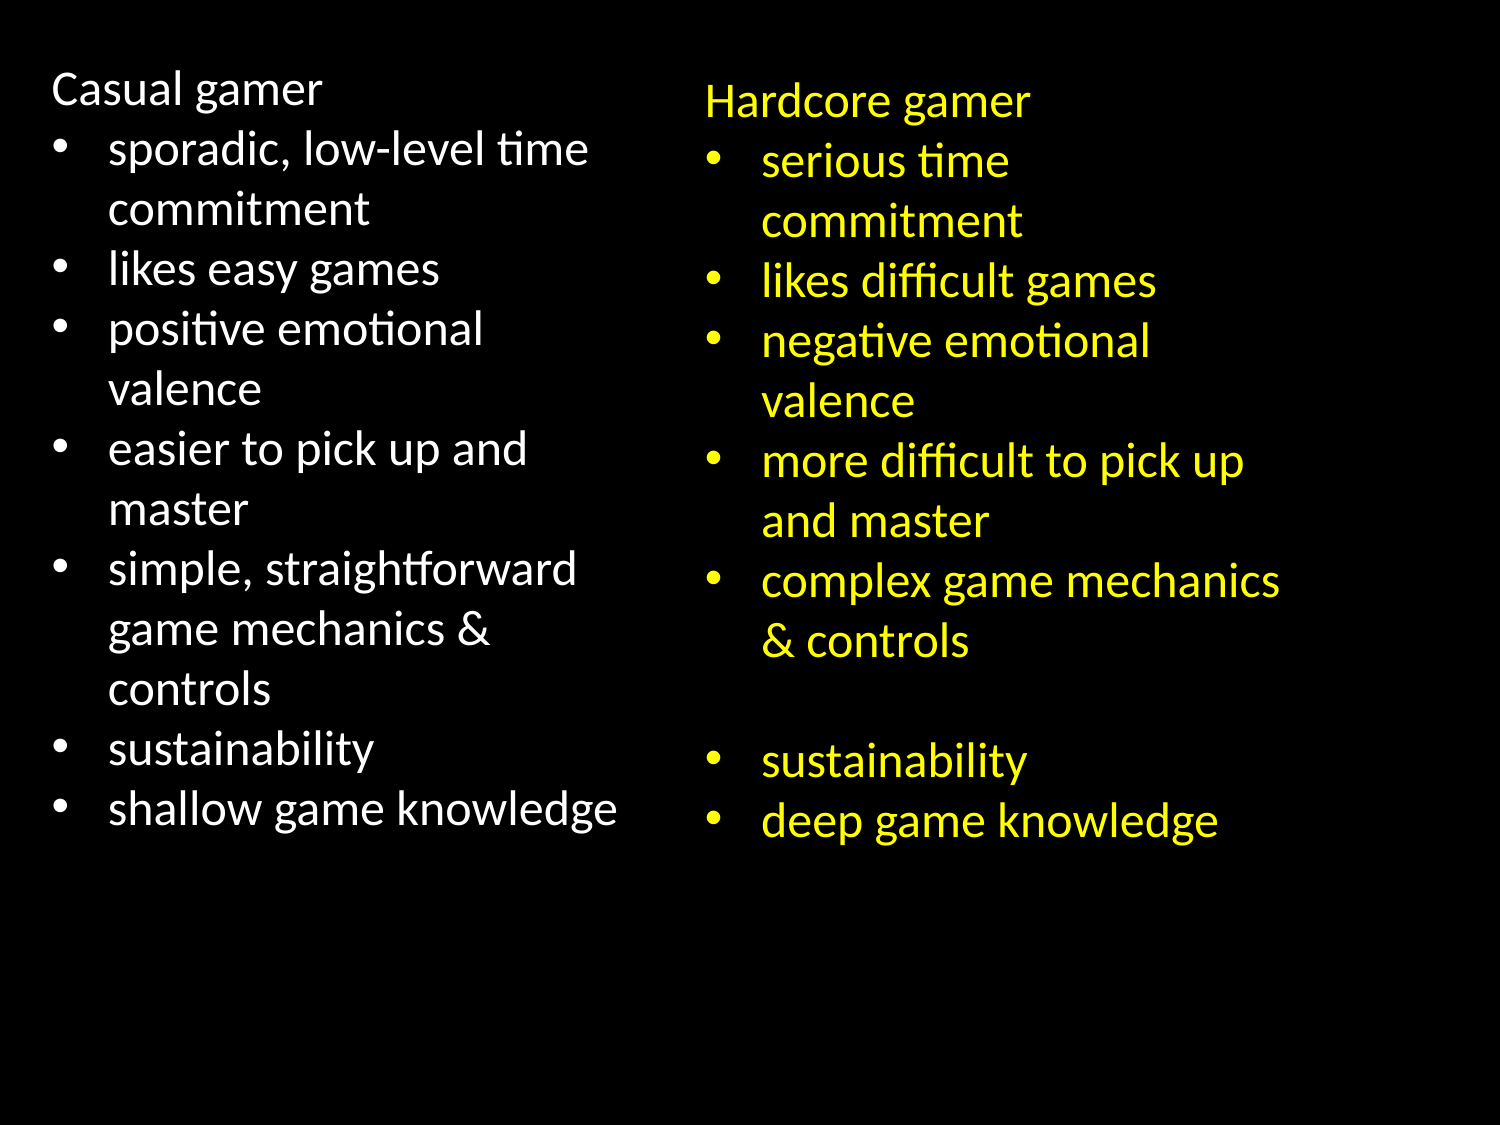

Casual gamer
sporadic, low-level time commitment
likes easy games
positive emotional valence
easier to pick up and master
simple, straightforward game mechanics & controls
sustainability
shallow game knowledge

Hardcore gamer
serious time commitment
likes difficult games
negative emotional valence
more difficult to pick up and master
complex game mechanics & controls

sustainability
deep game knowledge